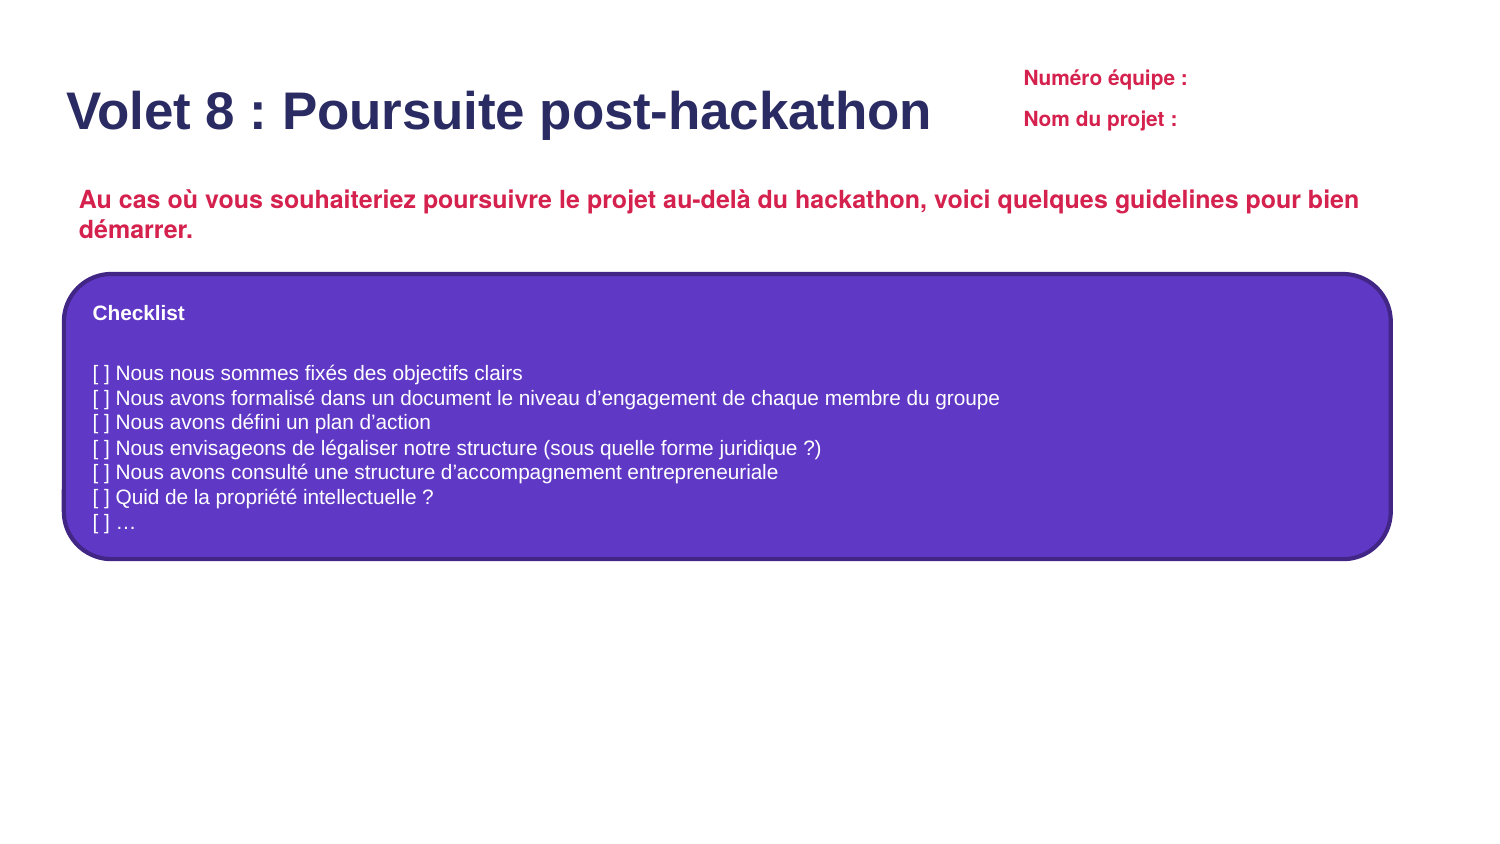

Numéro équipe :
Nom du projet :
Volet 8 : Poursuite post-hackathon
Au cas où vous souhaiteriez poursuivre le projet au-delà du hackathon, voici quelques guidelines pour bien démarrer.
Checklist

[ ] Nous nous sommes fixés des objectifs clairs
[ ] Nous avons formalisé dans un document le niveau d’engagement de chaque membre du groupe
[ ] Nous avons défini un plan d’action
[ ] Nous envisageons de légaliser notre structure (sous quelle forme juridique ?)
[ ] Nous avons consulté une structure d’accompagnement entrepreneuriale
[ ] Quid de la propriété intellectuelle ?
[ ] …
9